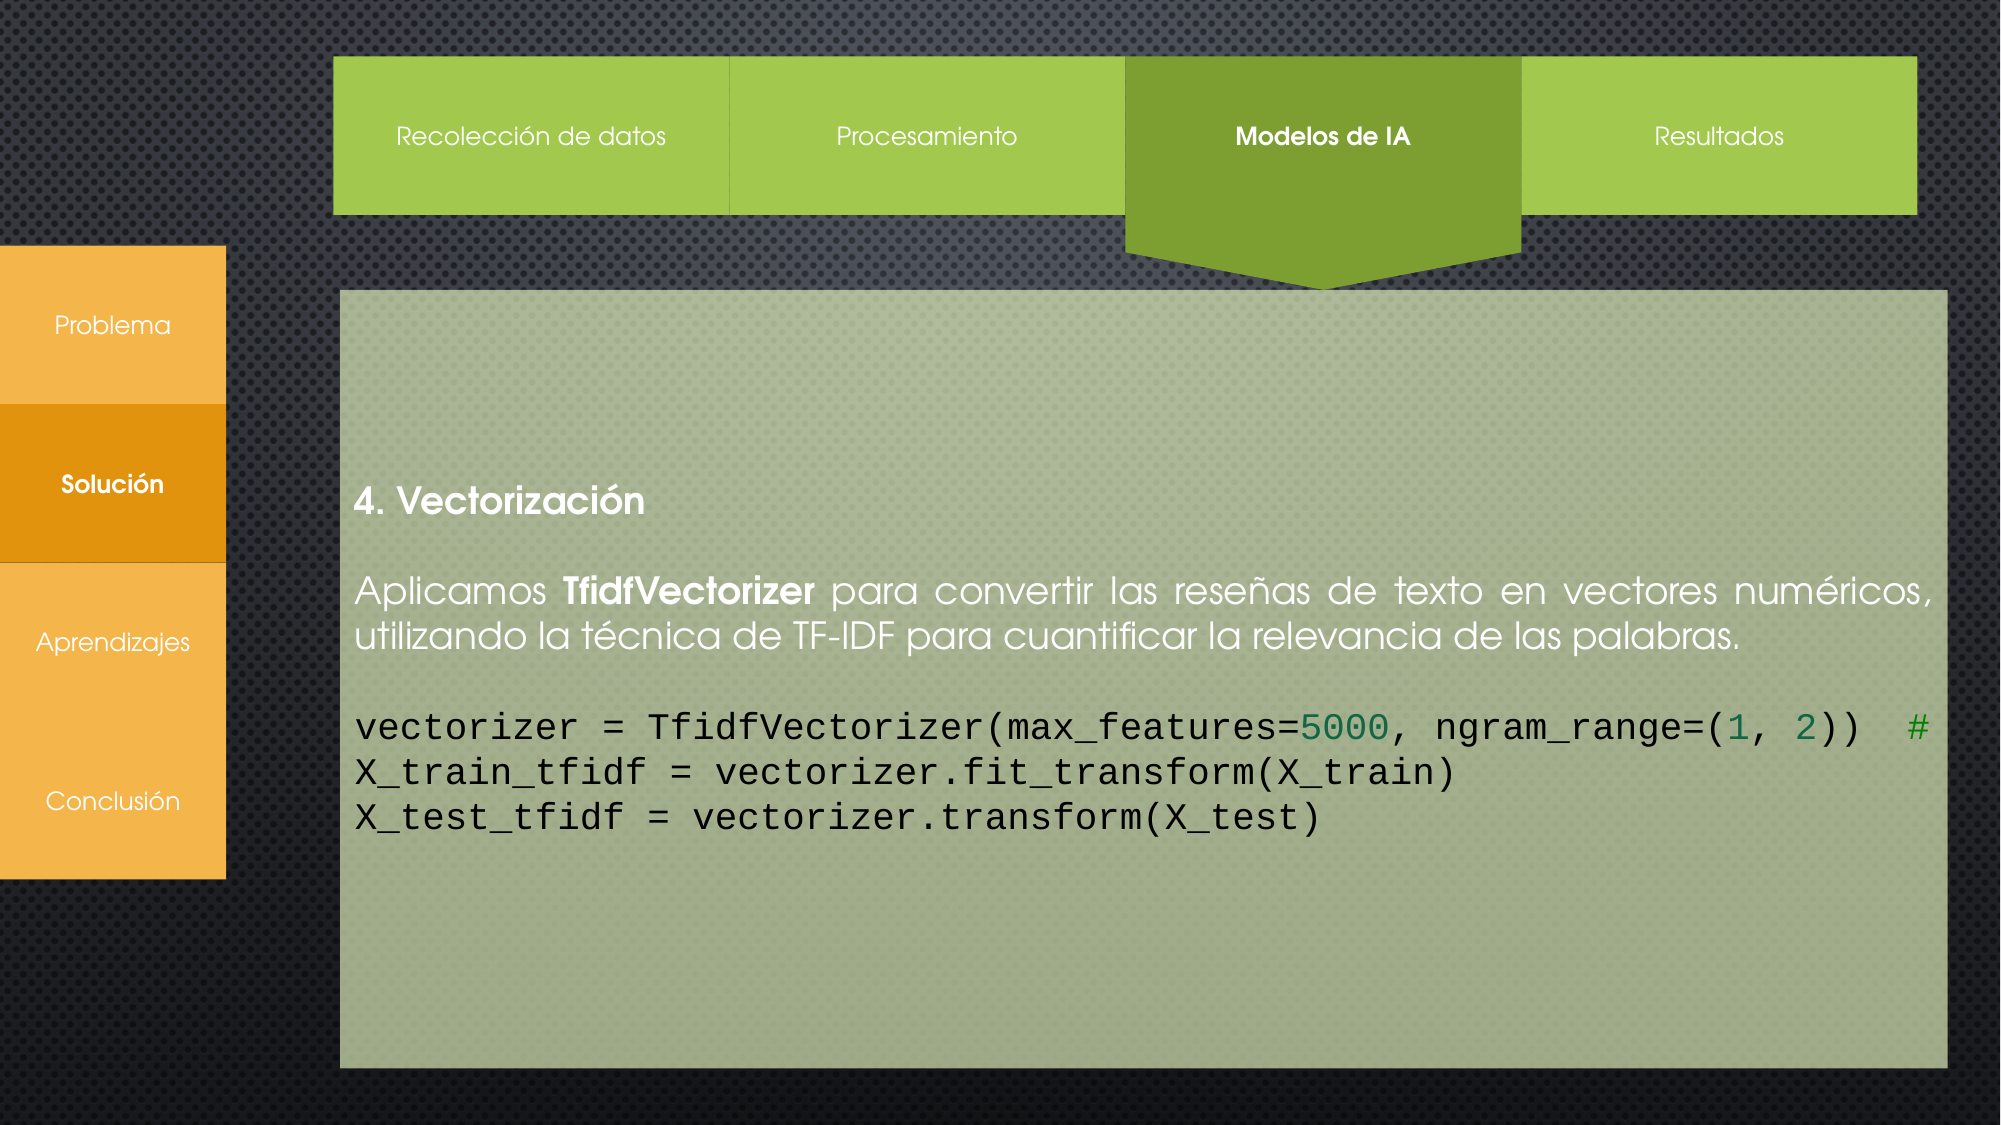

Procesamiento
Modelos de IA
Resultados
Recolección de datos
Problema
4. Vectorización

Aplicamos TfidfVectorizer para convertir las reseñas de texto en vectores numéricos, utilizando la técnica de TF-IDF para cuantificar la relevancia de las palabras.

vectorizer = TfidfVectorizer(max_features=5000, ngram_range=(1, 2))  # X_train_tfidf = vectorizer.fit_transform(X_train)
X_test_tfidf = vectorizer.transform(X_test)

Solución
Aprendizajes
Conclusión